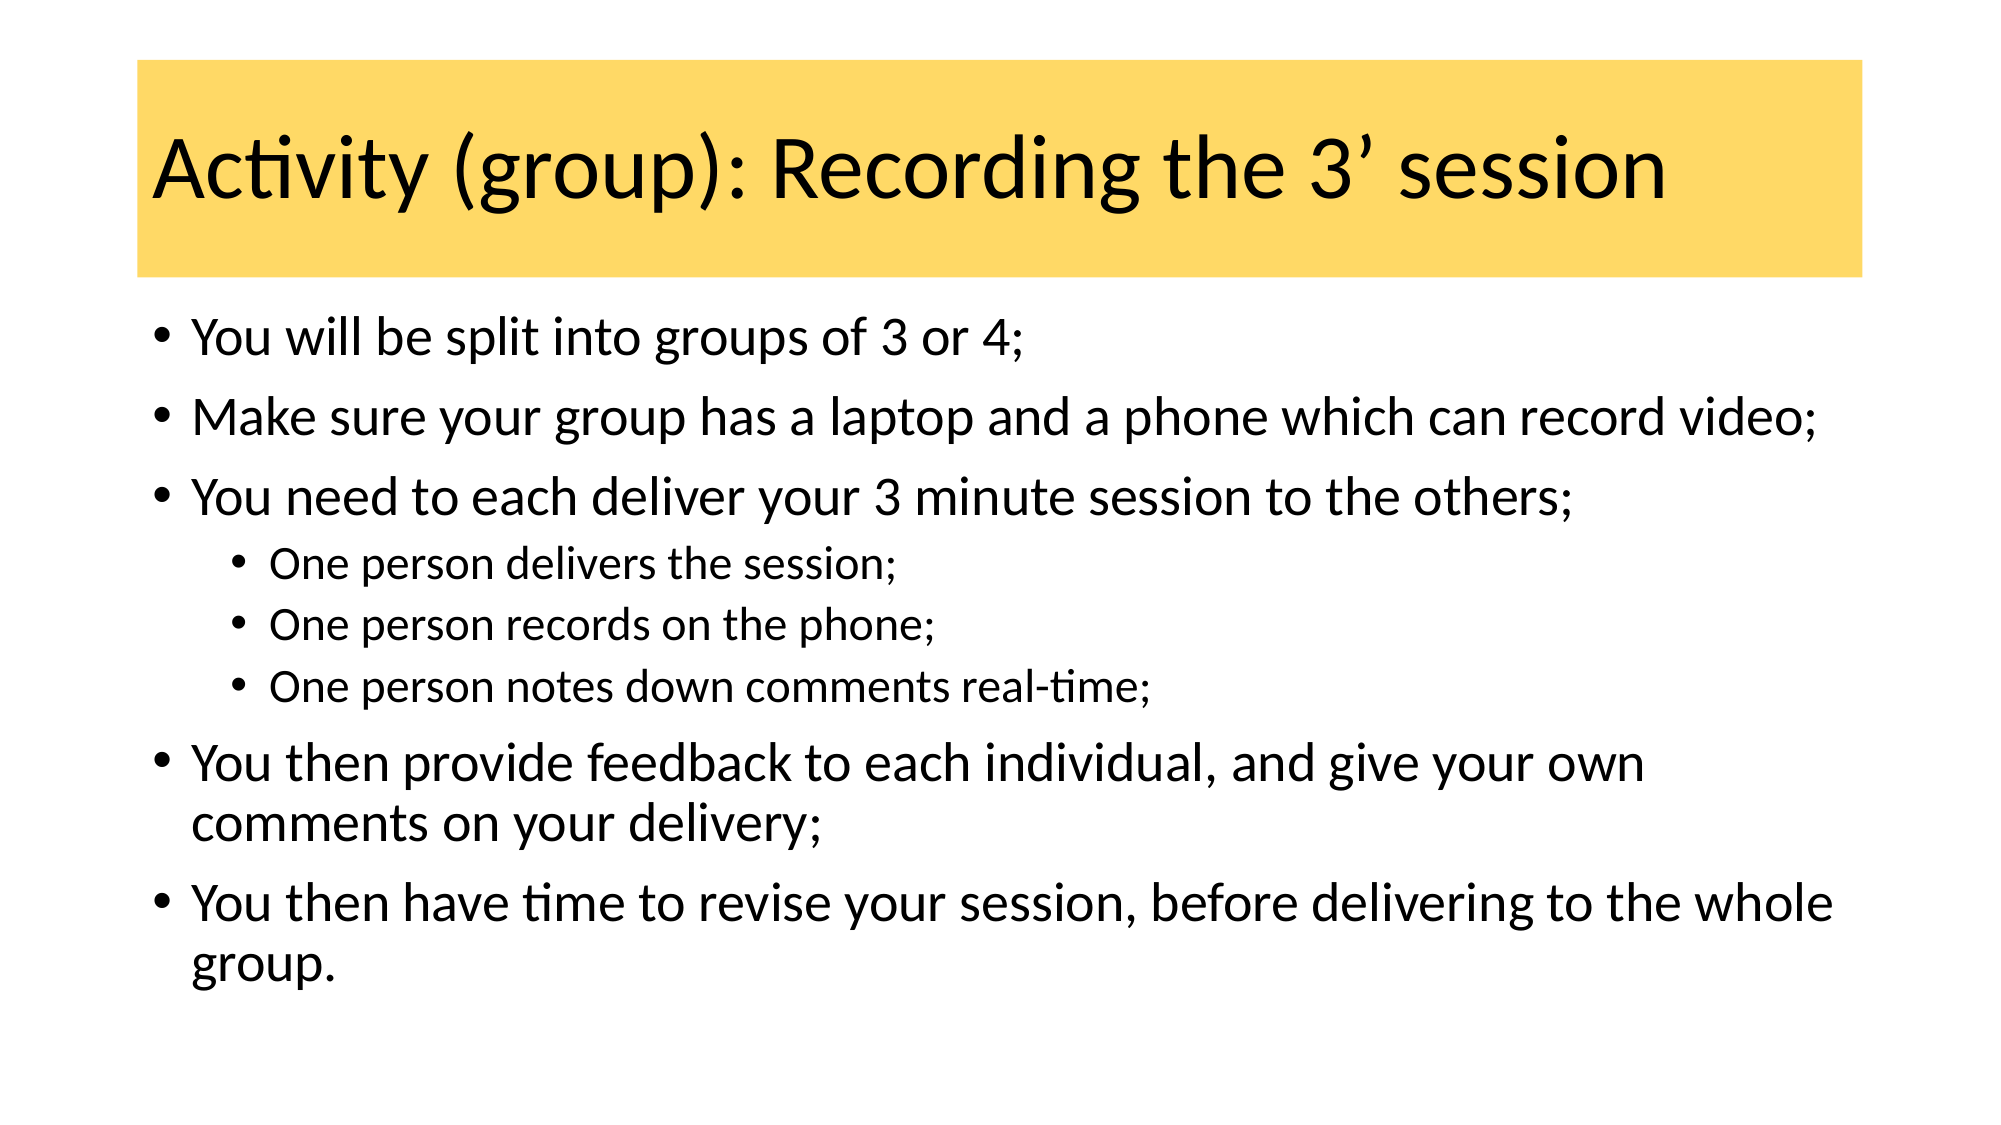

# Activity (group): Recording the 3’ session
You will be split into groups of 3 or 4;
Make sure your group has a laptop and a phone which can record video;
You need to each deliver your 3 minute session to the others;
One person delivers the session;
One person records on the phone;
One person notes down comments real-time;
You then provide feedback to each individual, and give your own comments on your delivery;
You then have time to revise your session, before delivering to the whole group.